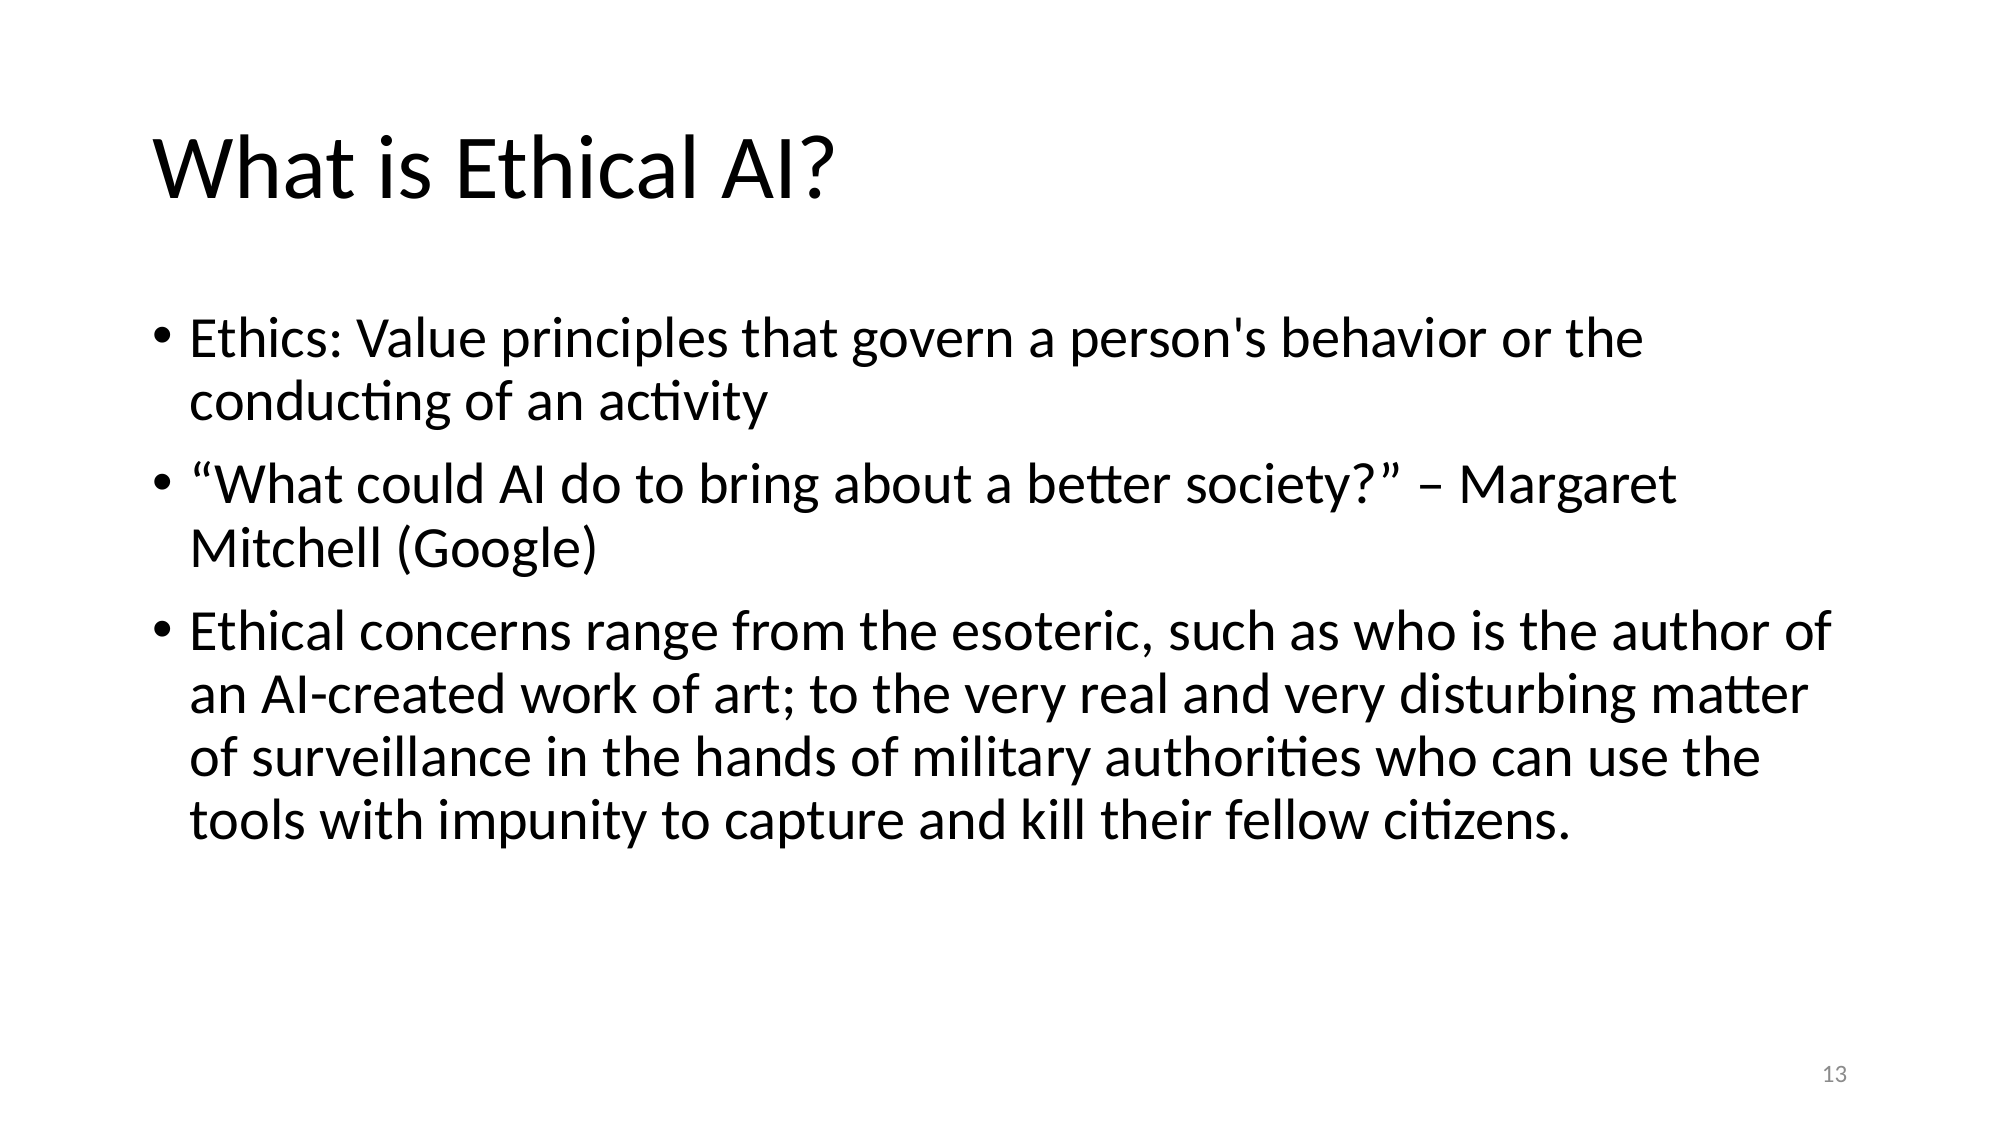

# What is Ethical AI?
Ethics: Value principles that govern a person's behavior or the conducting of an activity
“What could AI do to bring about a better society?” – Margaret Mitchell (Google)
Ethical concerns range from the esoteric, such as who is the author of an AI-created work of art; to the very real and very disturbing matter of surveillance in the hands of military authorities who can use the tools with impunity to capture and kill their fellow citizens.
13